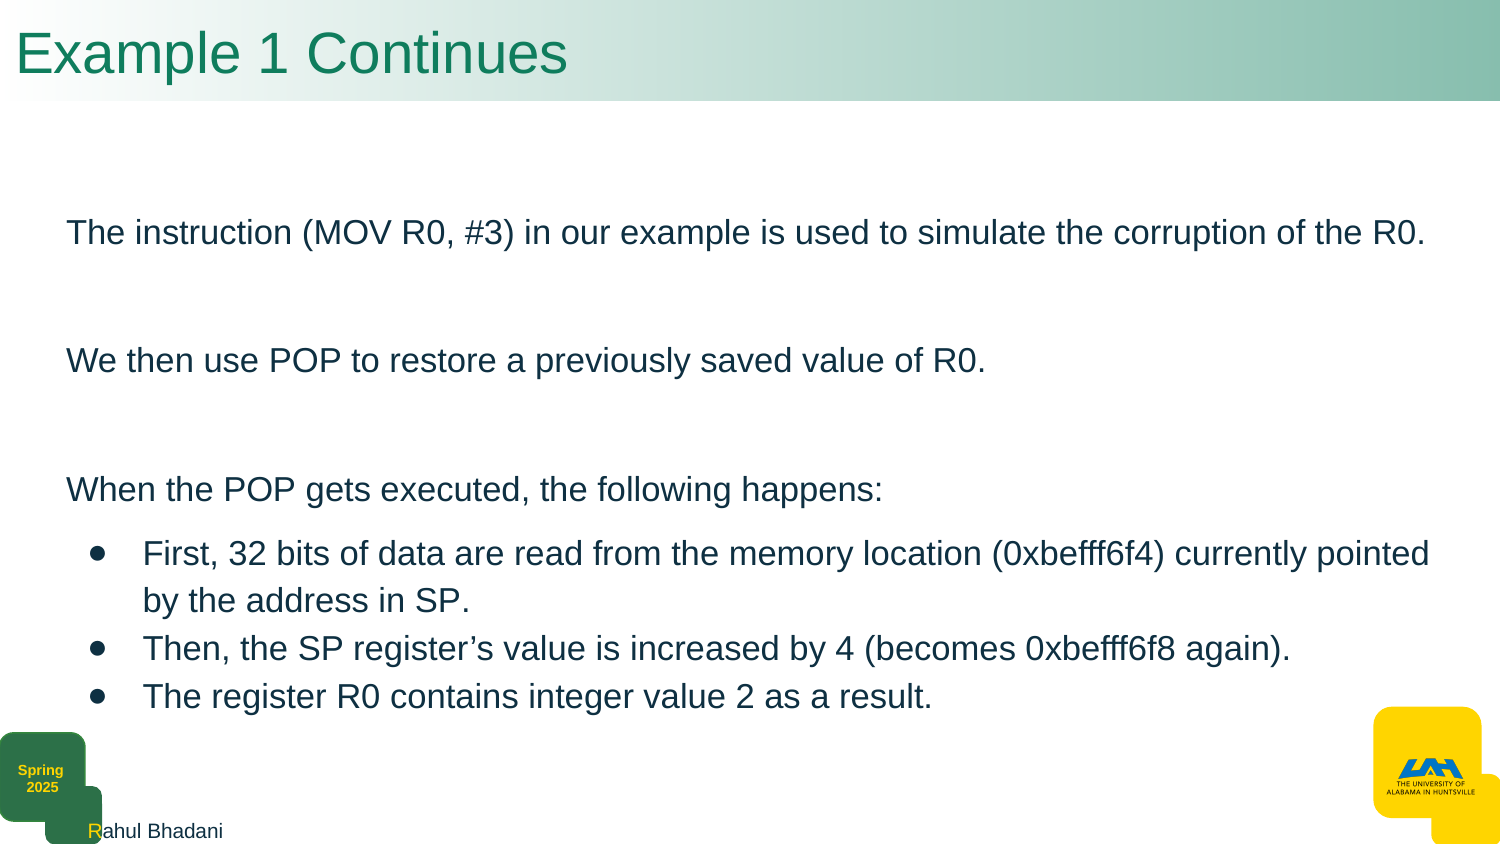

# Example 1 Continues
The instruction (MOV R0, #3) in our example is used to simulate the corruption of the R0.

We then use POP to restore a previously saved value of R0.

When the POP gets executed, the following happens:
First, 32 bits of data are read from the memory location (0xbefff6f4) currently pointed by the address in SP.
Then, the SP register’s value is increased by 4 (becomes 0xbefff6f8 again).
The register R0 contains integer value 2 as a result.